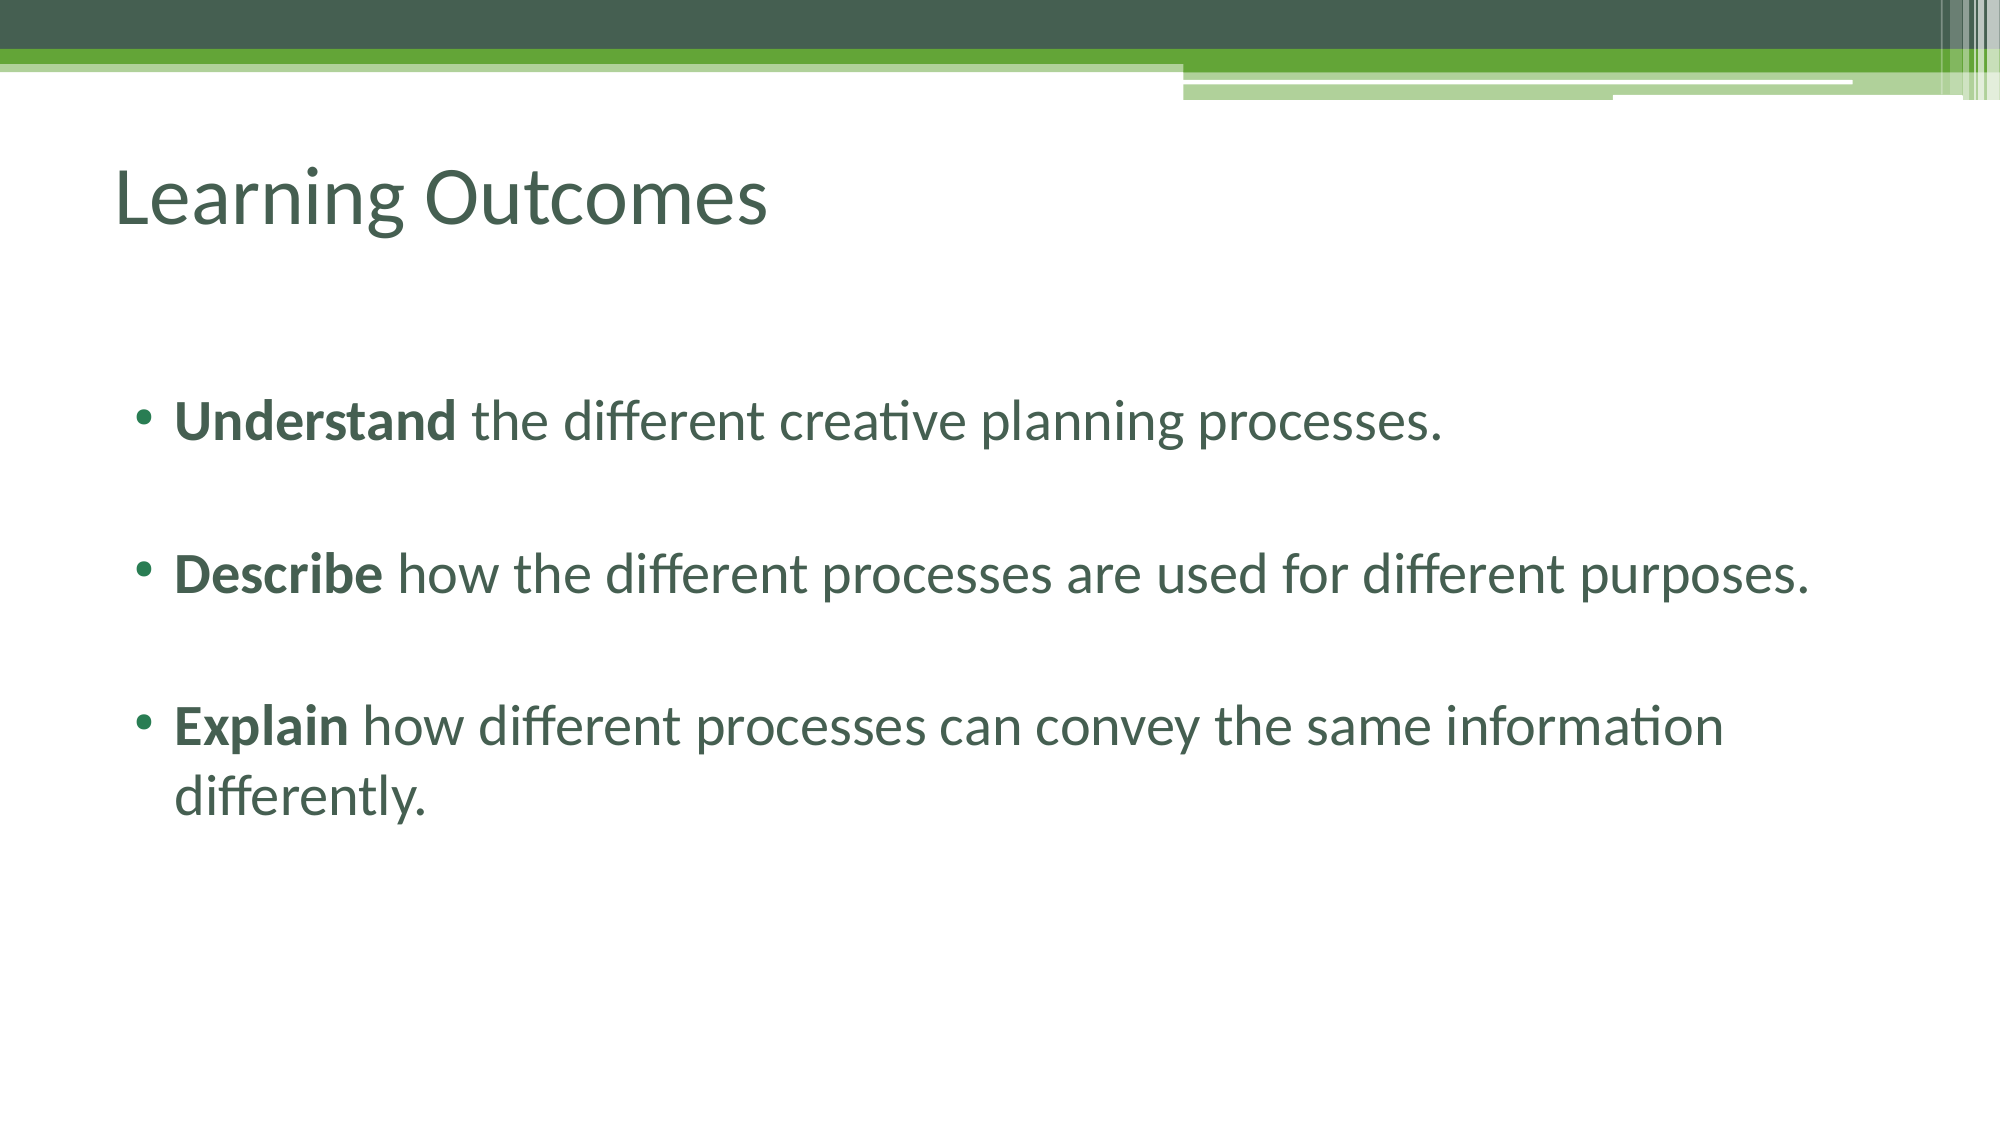

# Learning Outcomes

Understand the different creative planning processes.

Describe how the different processes are used for different purposes.

Explain how different processes can convey the same information differently.